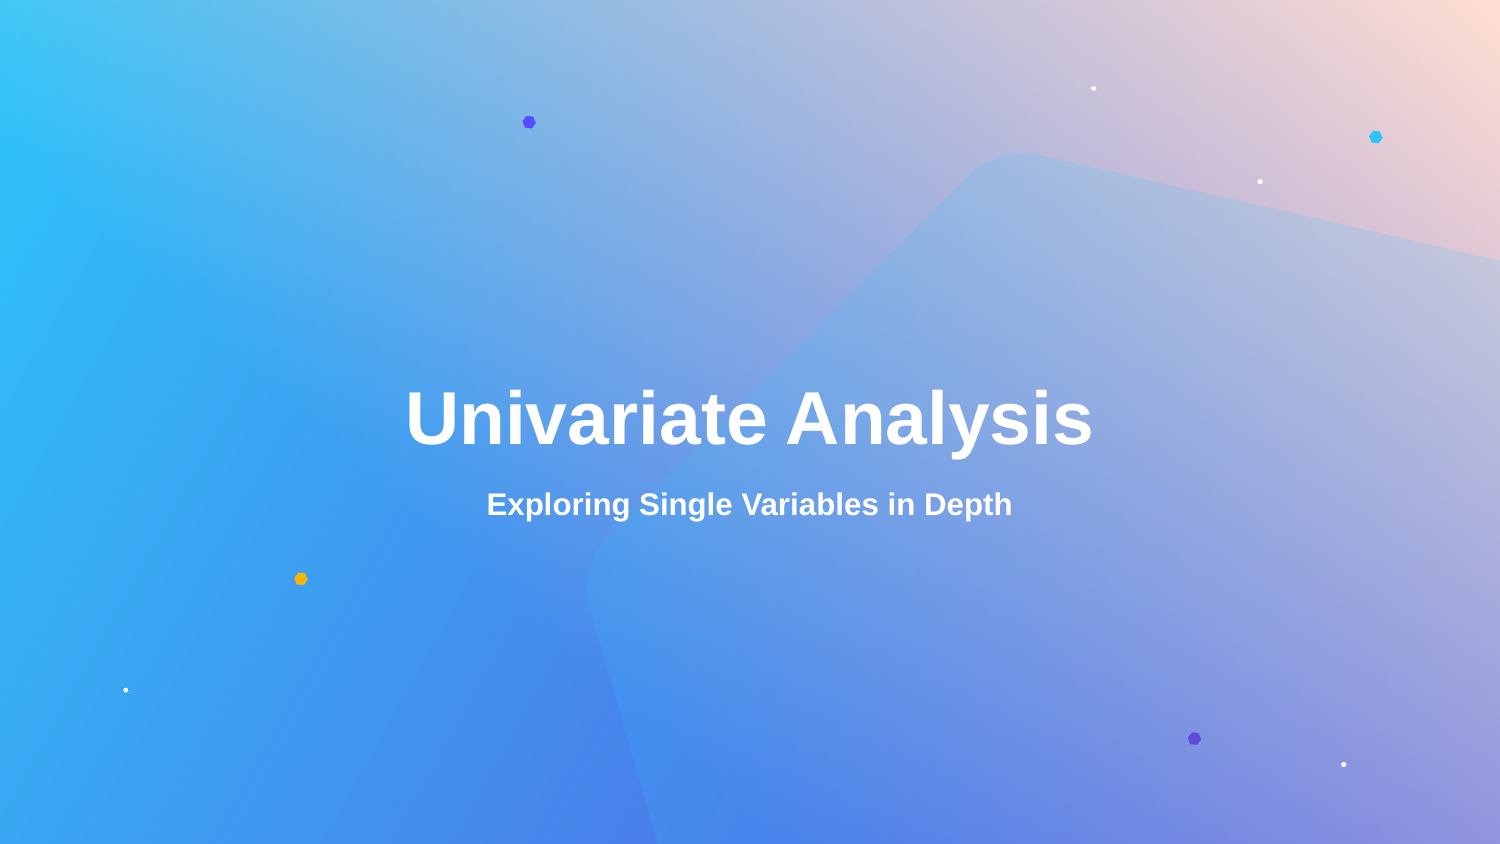

Univariate Analysis
Exploring Single Variables in Depth